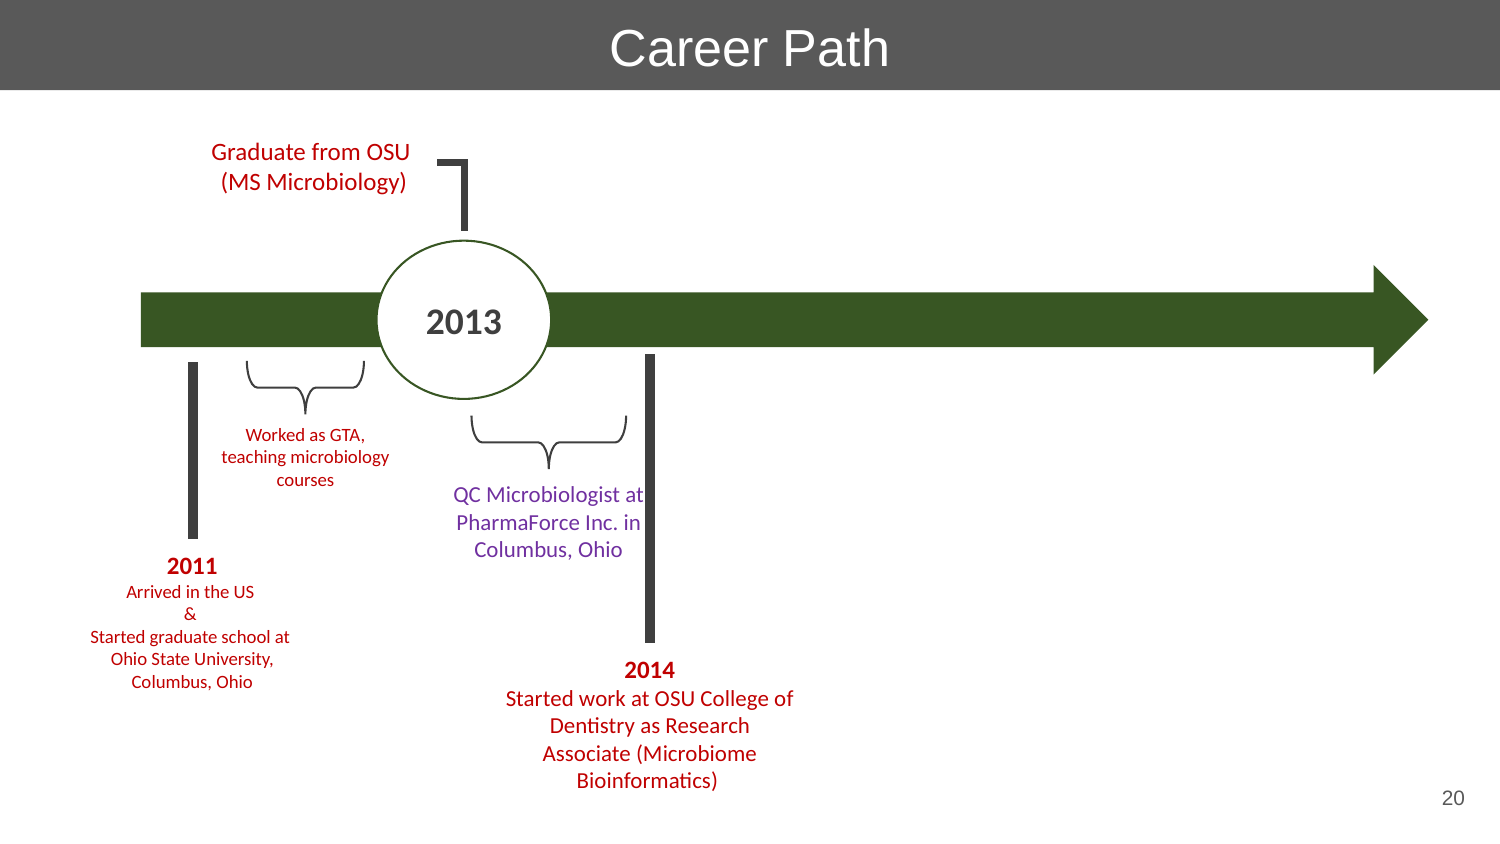

Career Path
Graduate from OSU
(MS Microbiology)

2013

Worked as GTA, teaching microbiology courses
2011
Arrived in the US
&
Started graduate school at
Ohio State University, Columbus, Ohio

QC Microbiologist at PharmaForce Inc. in Columbus, Ohio
2014
Started work at OSU College of Dentistry as Research Associate (Microbiome Bioinformatics)
20